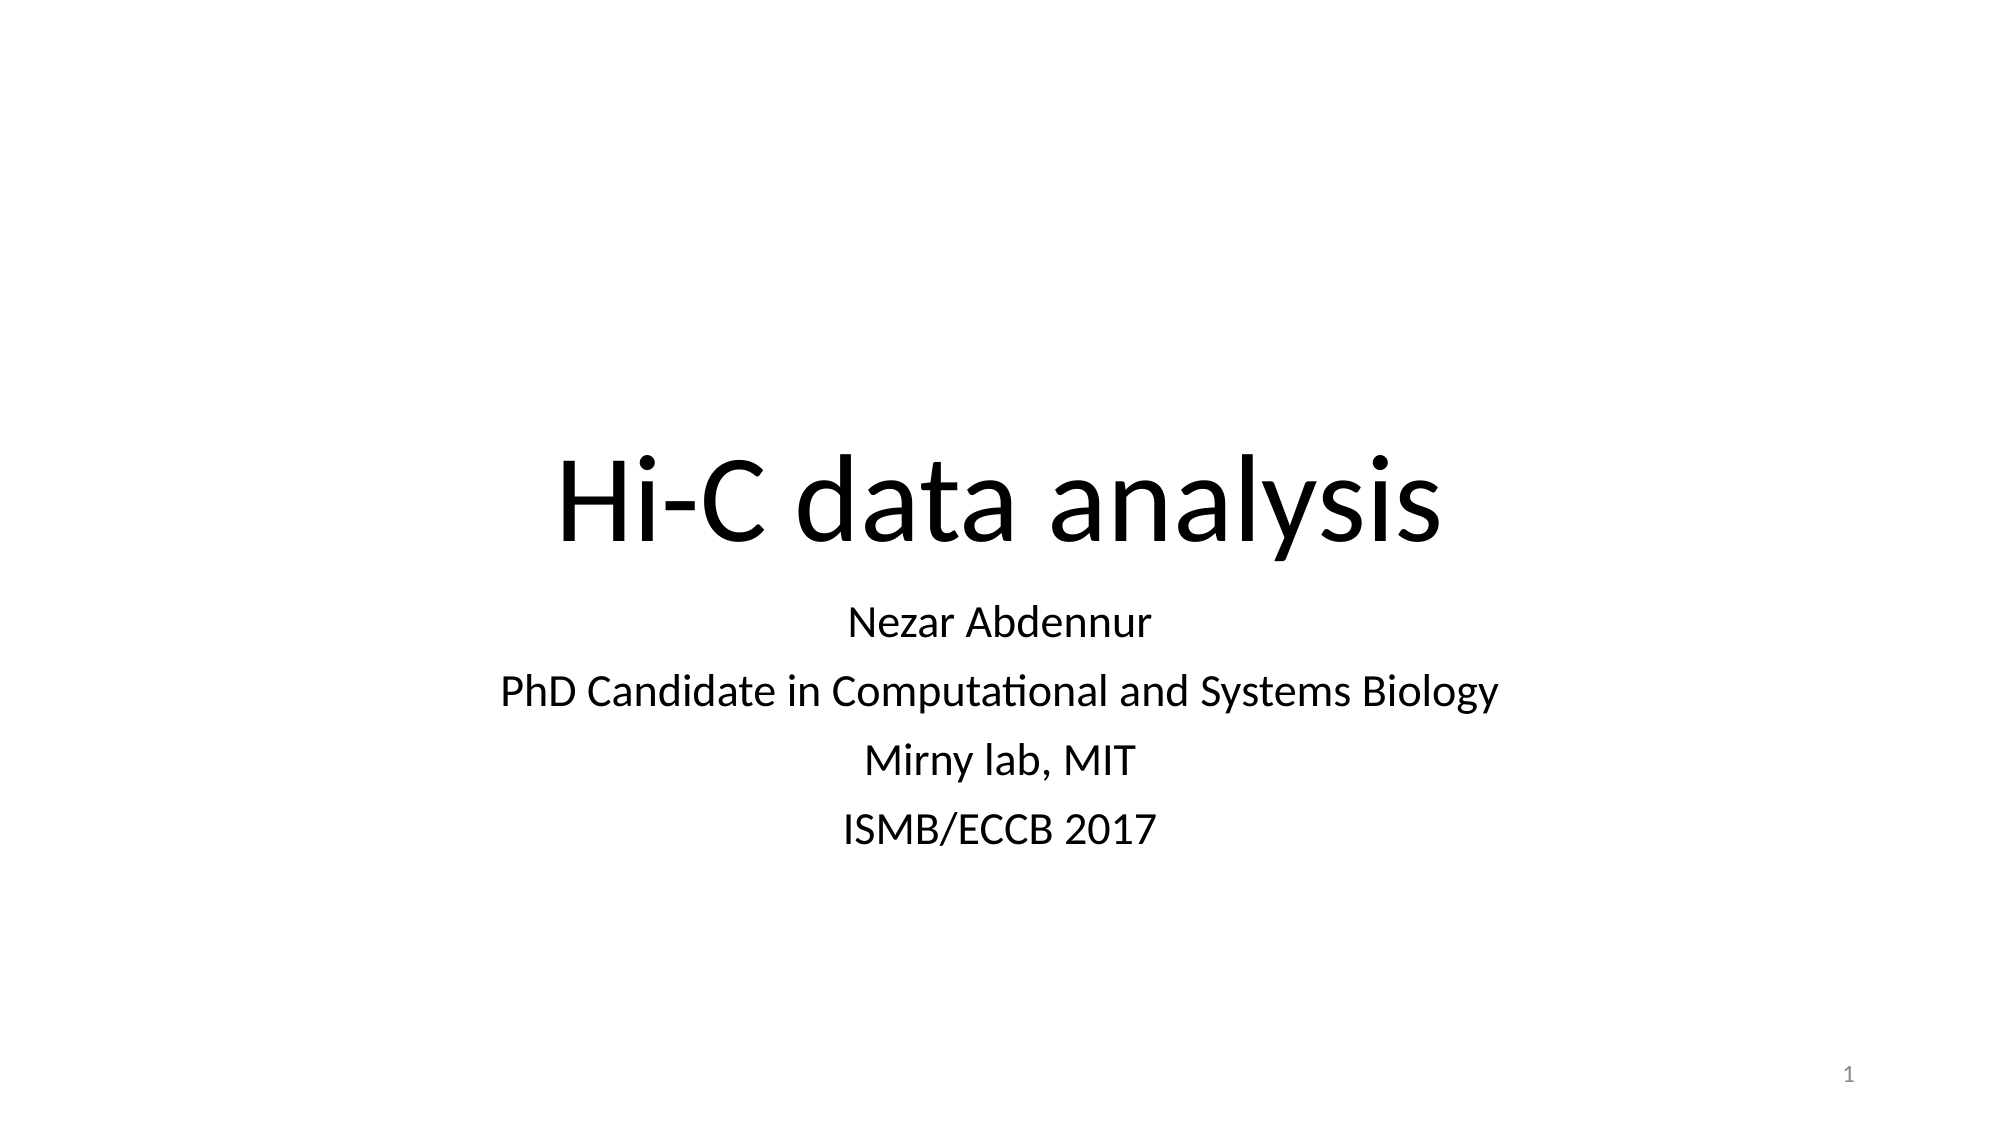

# Hi-C data analysis
Nezar Abdennur
PhD Candidate in Computational and Systems Biology
Mirny lab, MIT
ISMB/ECCB 2017
1